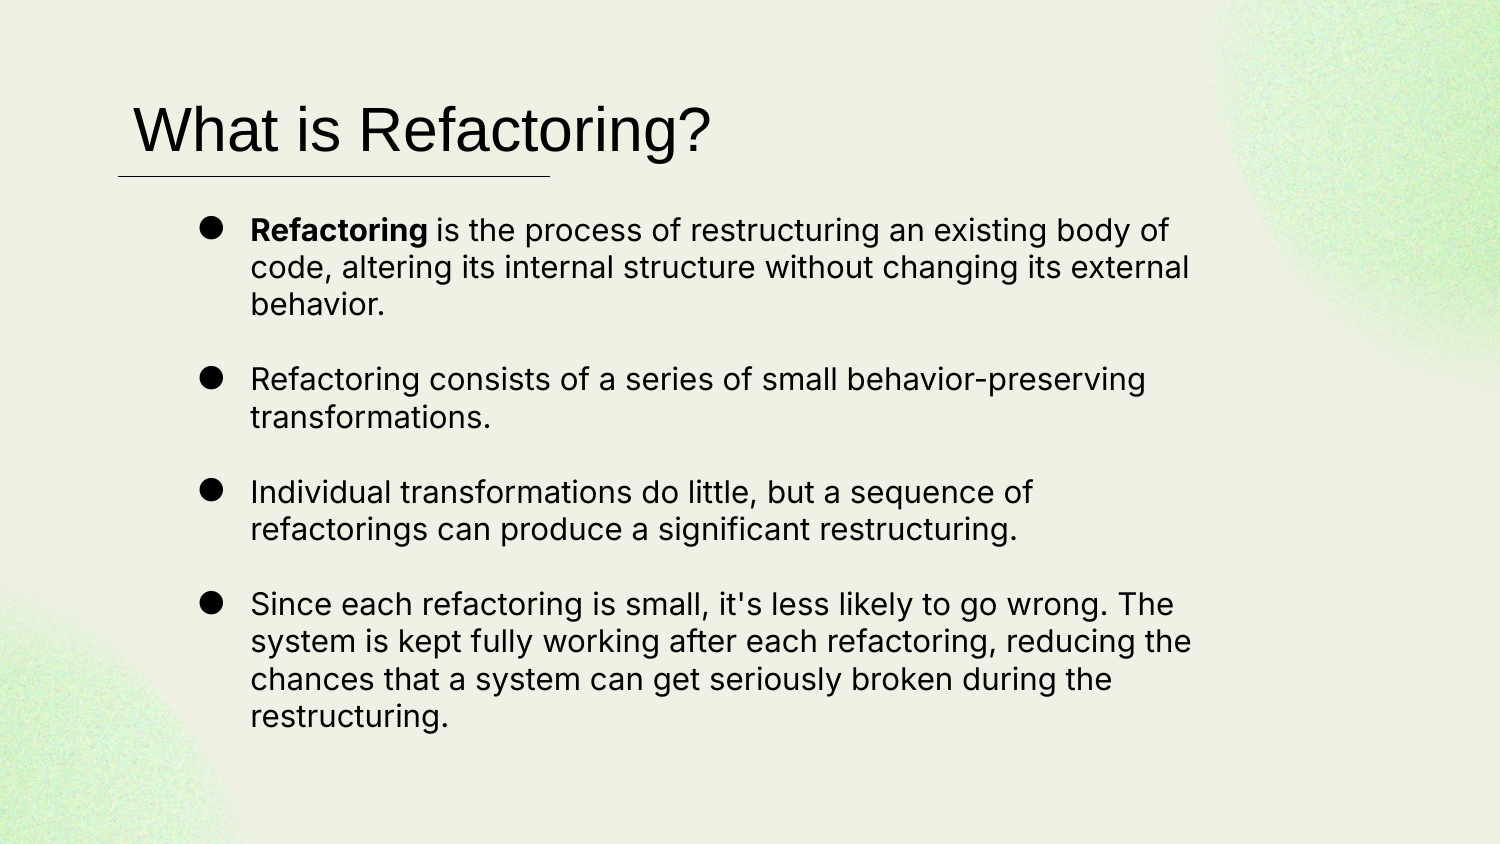

# What is Refactoring?
Refactoring is the process of restructuring an existing body of code, altering its internal structure without changing its external behavior.

Refactoring consists of a series of small behavior-preserving transformations.

Individual transformations do little, but a sequence of refactorings can produce a significant restructuring.

Since each refactoring is small, it's less likely to go wrong. The system is kept fully working after each refactoring, reducing the chances that a system can get seriously broken during the restructuring.